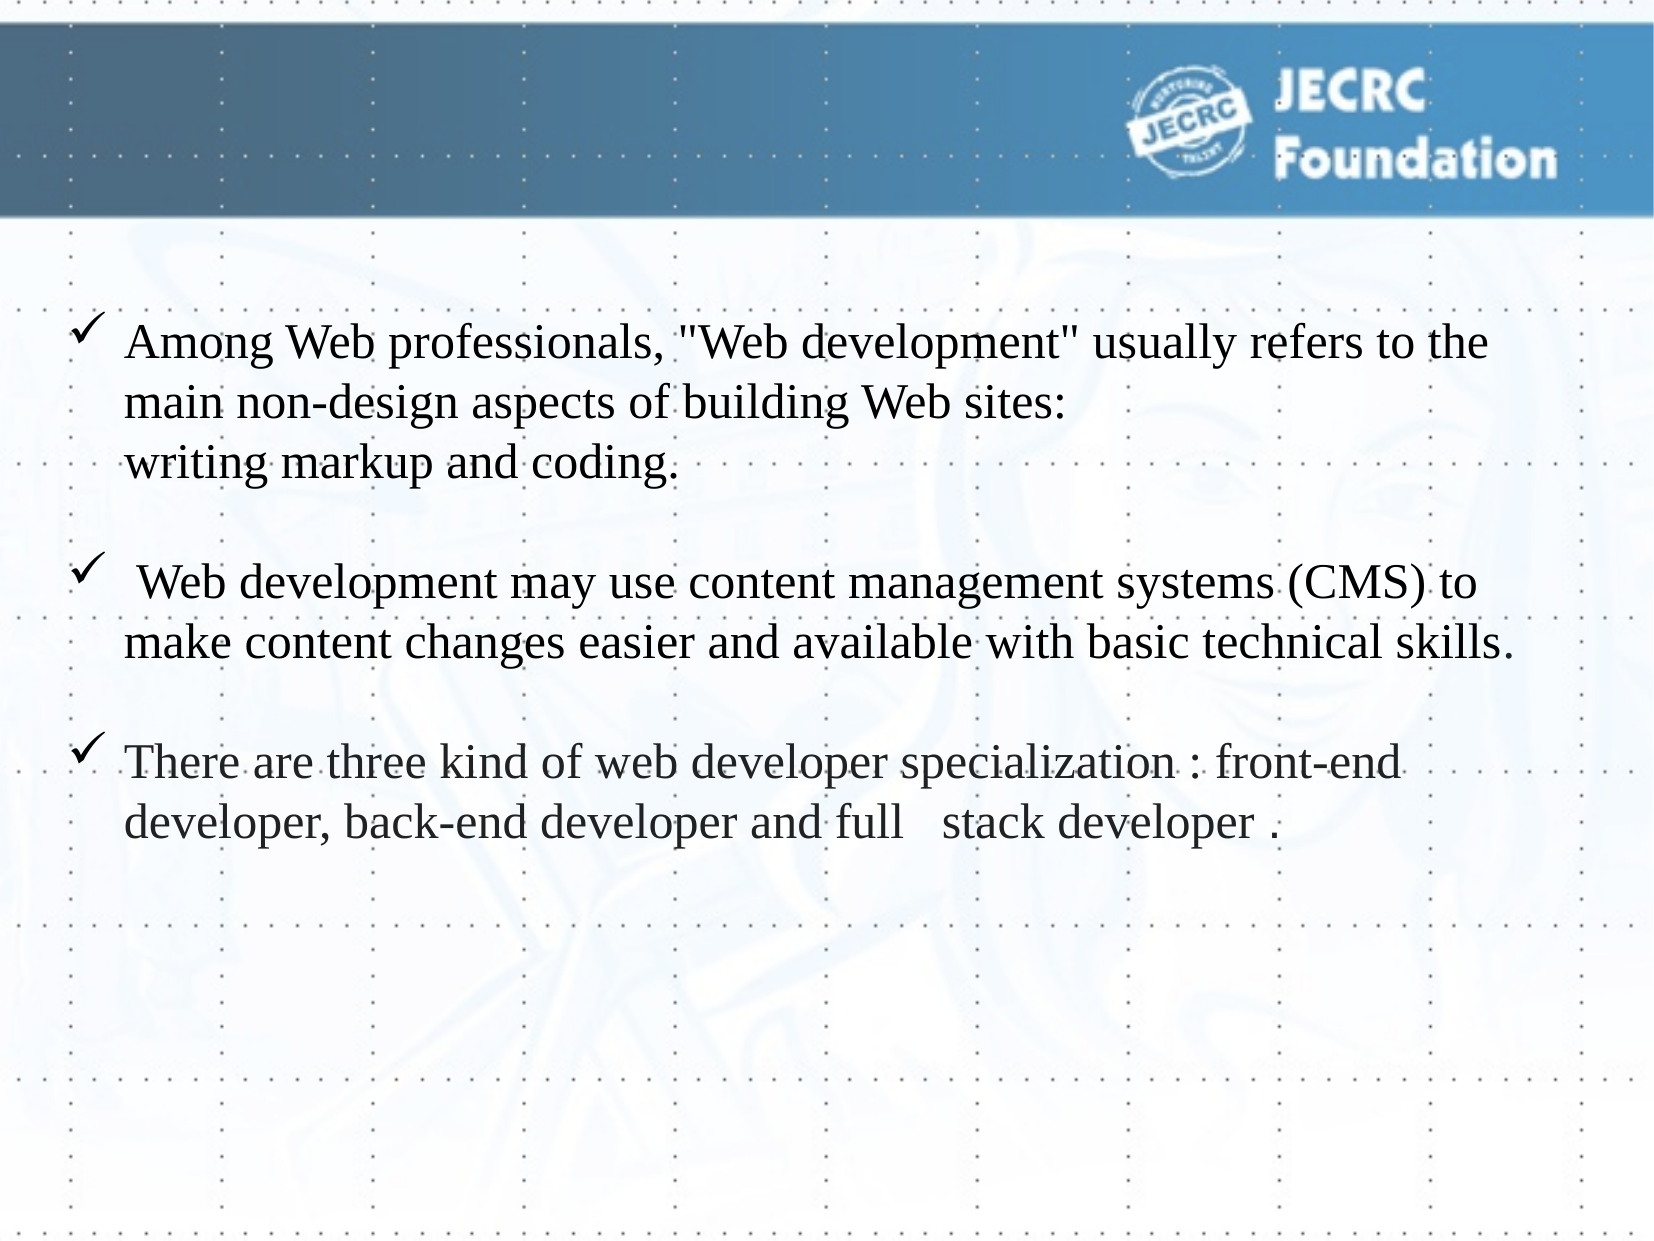

Among Web professionals, "Web development" usually refers to the main non-design aspects of building Web sites: writing markup and coding.

 Web development may use content management systems (CMS) to make content changes easier and available with basic technical skills.

There are three kind of web developer specialization : front-end developer, back-end developer and full   stack developer .